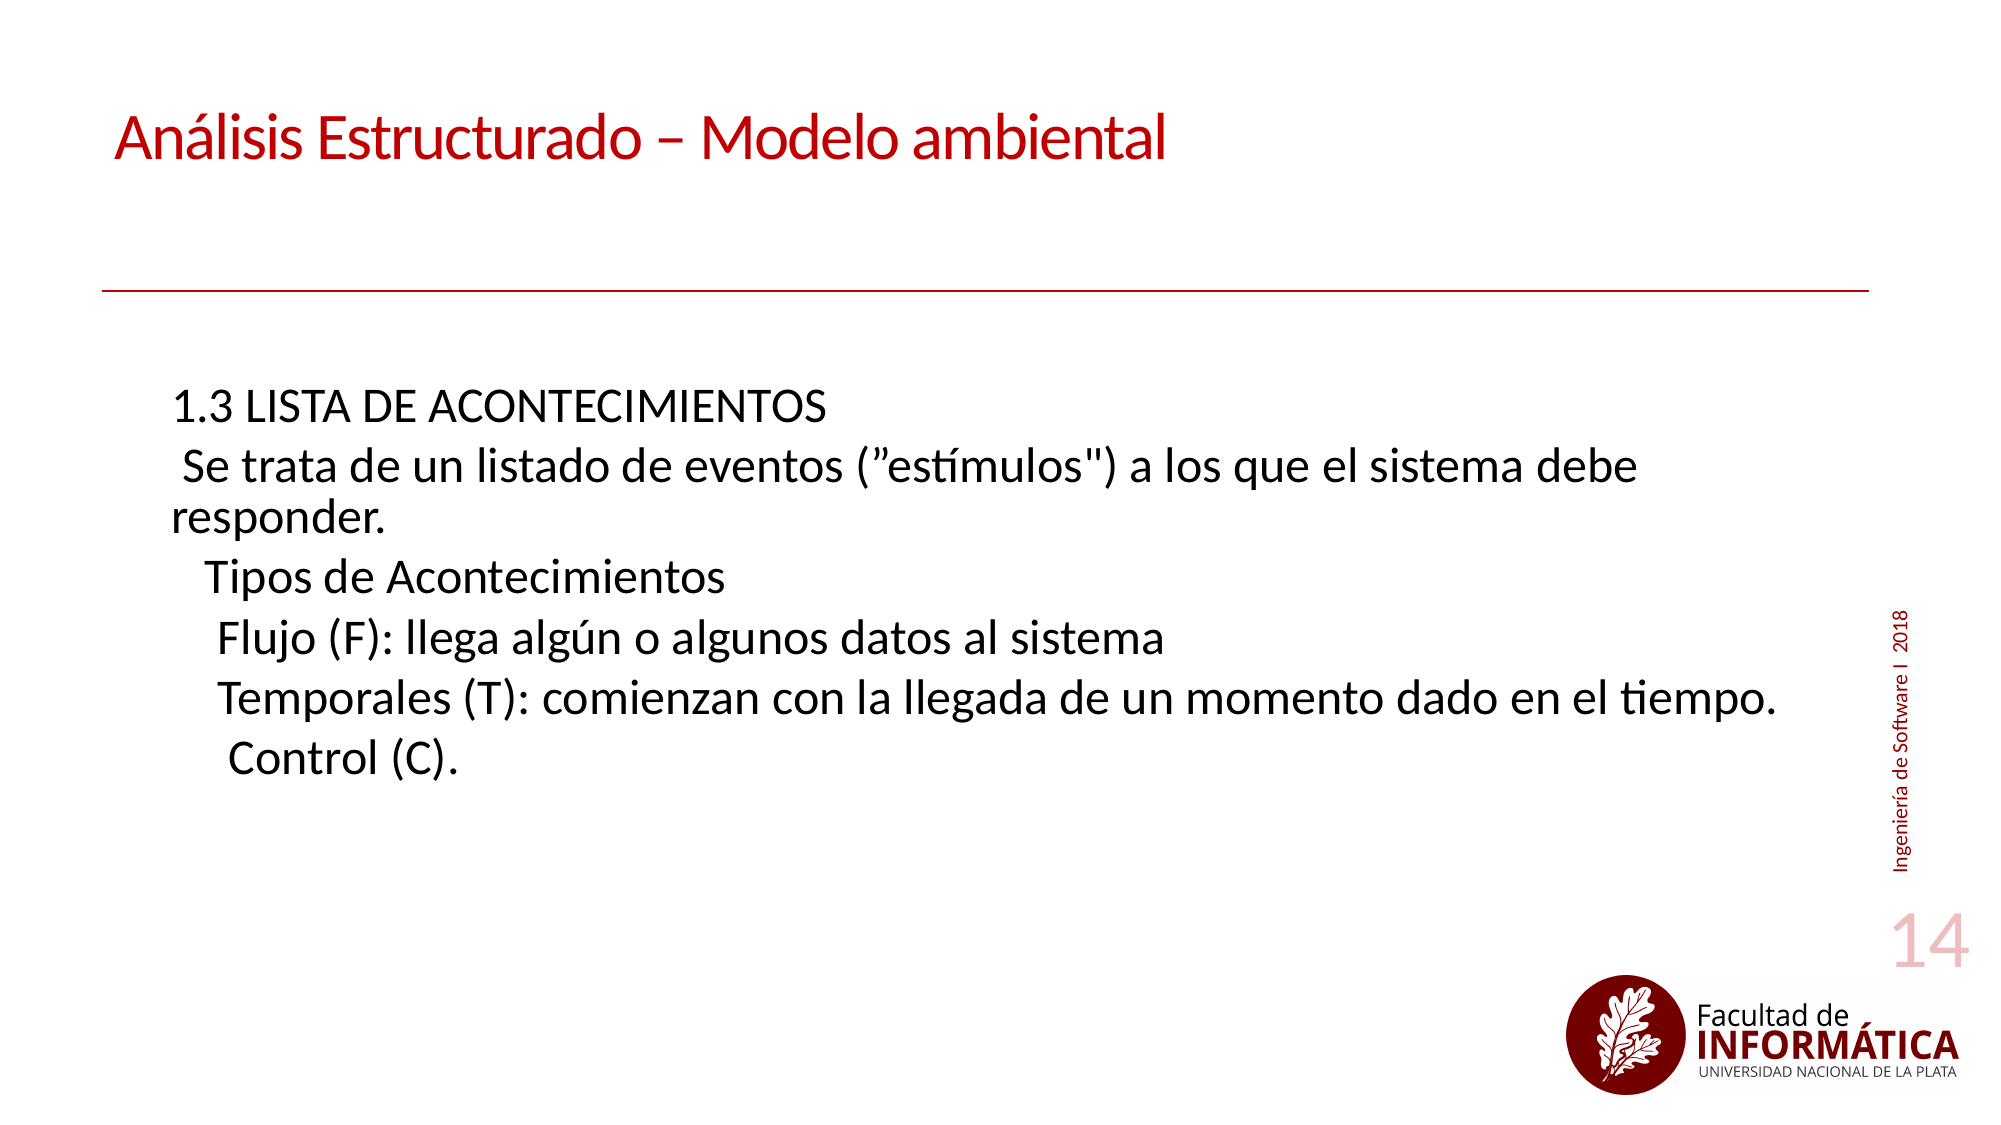

# Análisis Estructurado – Modelo ambiental

1.3 LISTA DE ACONTECIMIENTOS
 Se trata de un listado de eventos (”estímulos") a los que el sistema debe responder.
Tipos de Acontecimientos
Flujo (F): llega algún o algunos datos al sistema
Temporales (T): comienzan con la llegada de un momento dado en el tiempo.
 Control (C).

Ingeniería de Software I  2018
14